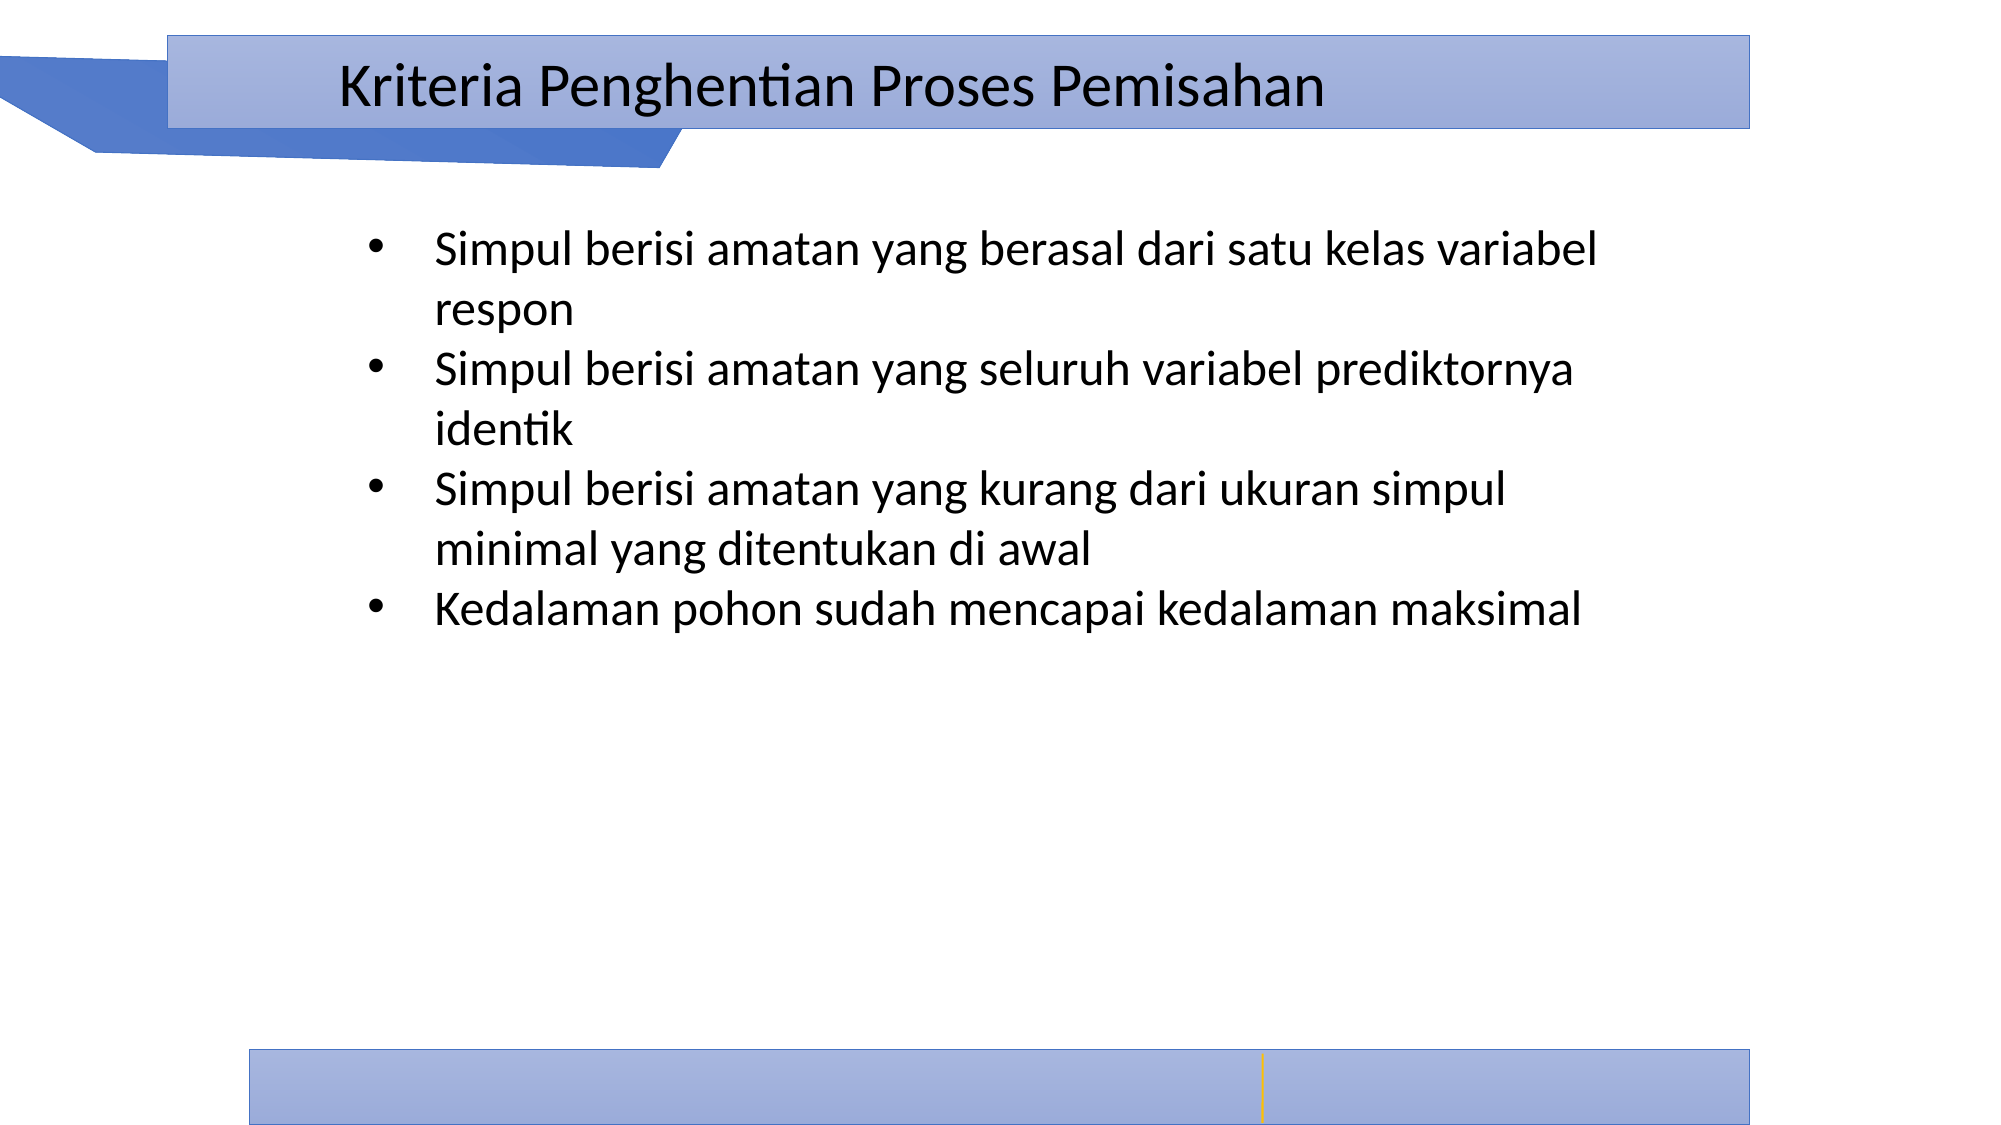

Kriteria Penghentian Proses Pemisahan
Simpul berisi amatan yang berasal dari satu kelas variabel respon
Simpul berisi amatan yang seluruh variabel prediktornya identik
Simpul berisi amatan yang kurang dari ukuran simpul minimal yang ditentukan di awal
Kedalaman pohon sudah mencapai kedalaman maksimal